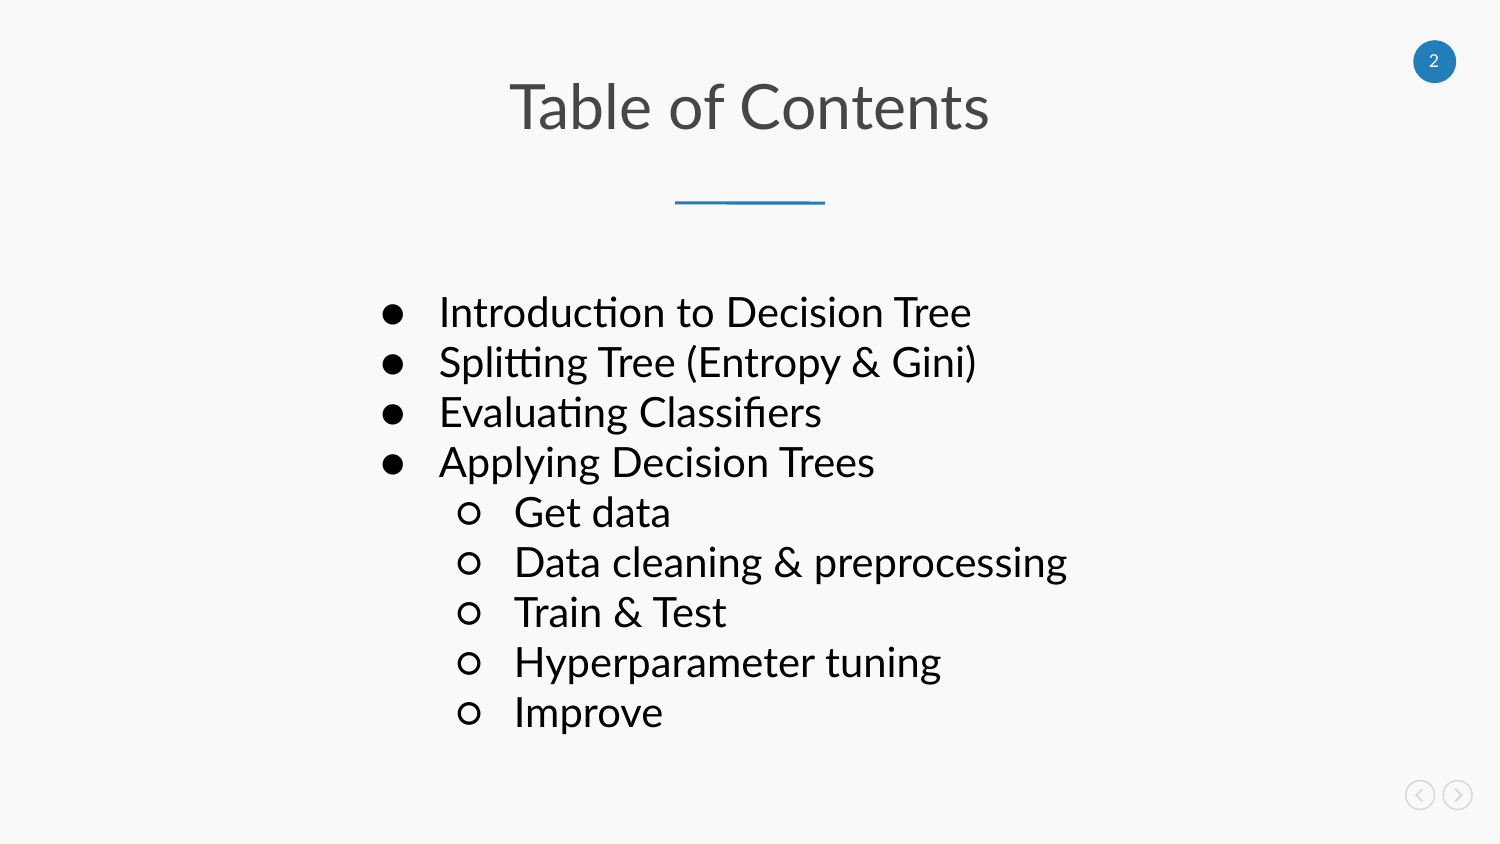

Table of Contents

Introduction to Decision Tree
Splitting Tree (Entropy & Gini)
Evaluating Classifiers
Applying Decision Trees
Get data
Data cleaning & preprocessing
Train & Test
Hyperparameter tuning
Improve